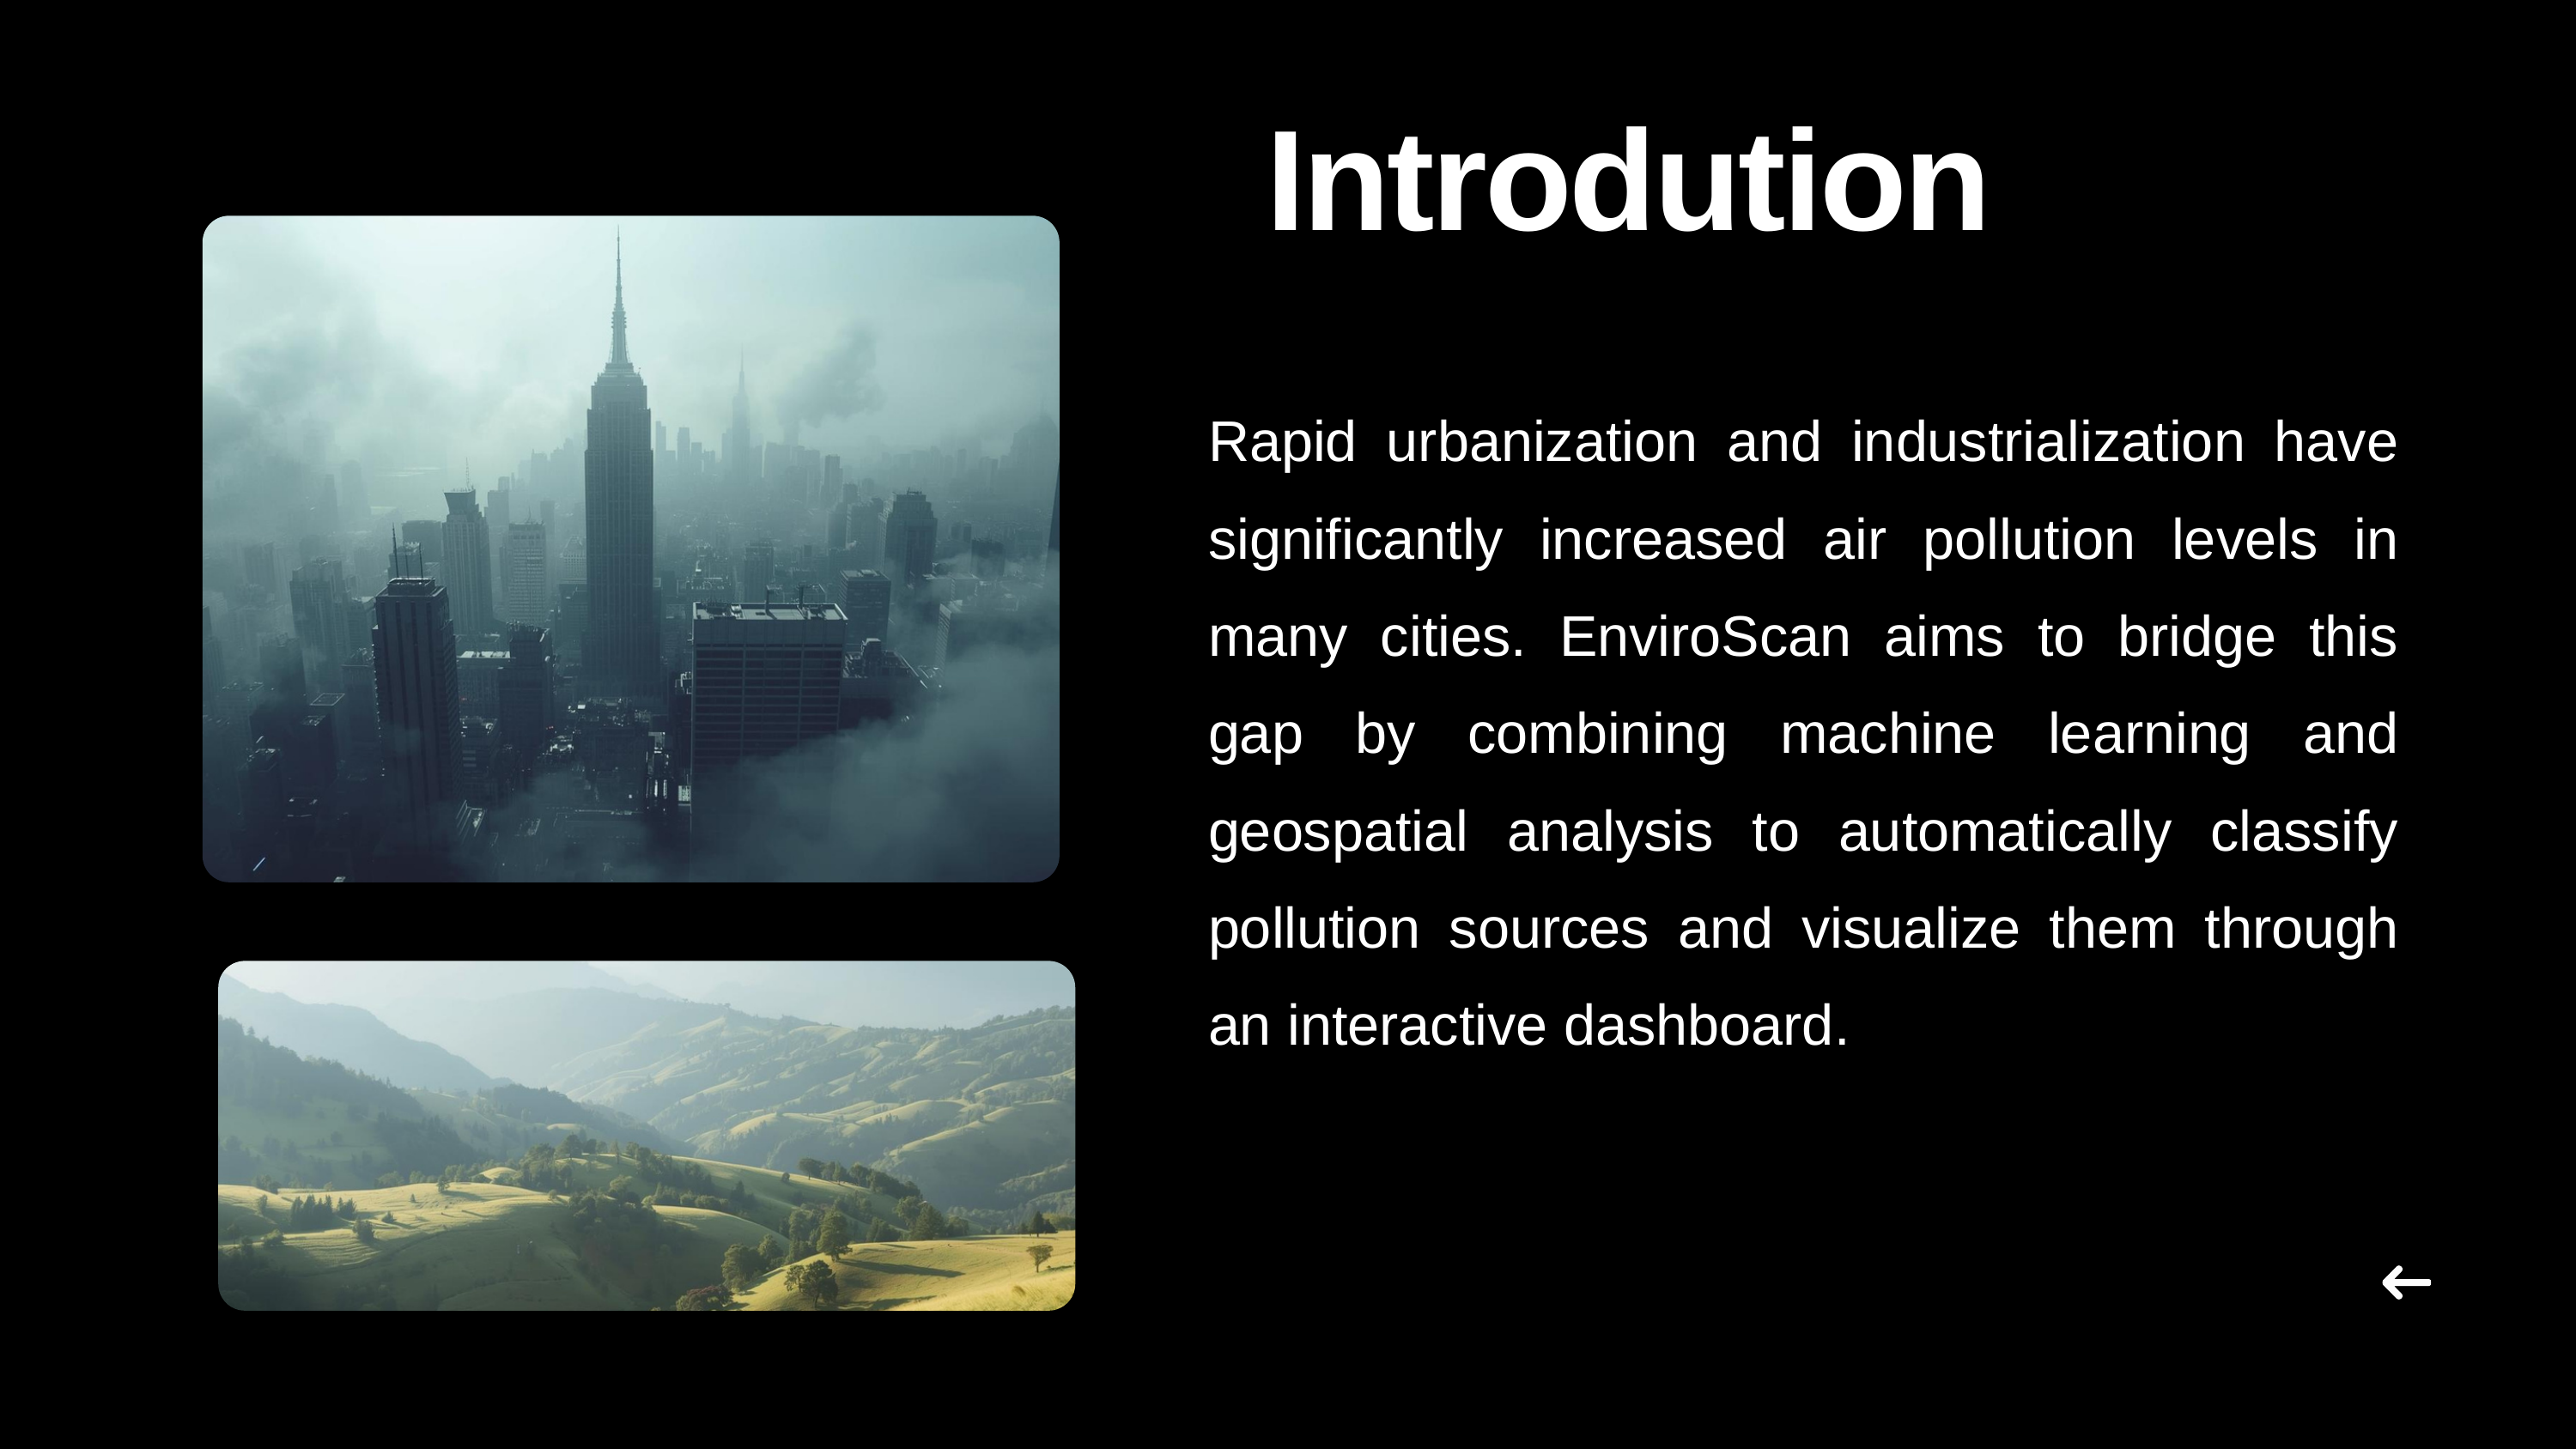

Introdution

Rapid urbanization and industrialization have significantly increased air pollution levels in many cities. EnviroScan aims to bridge this gap by combining machine learning and geospatial analysis to automatically classify pollution sources and visualize them through an interactive dashboard.